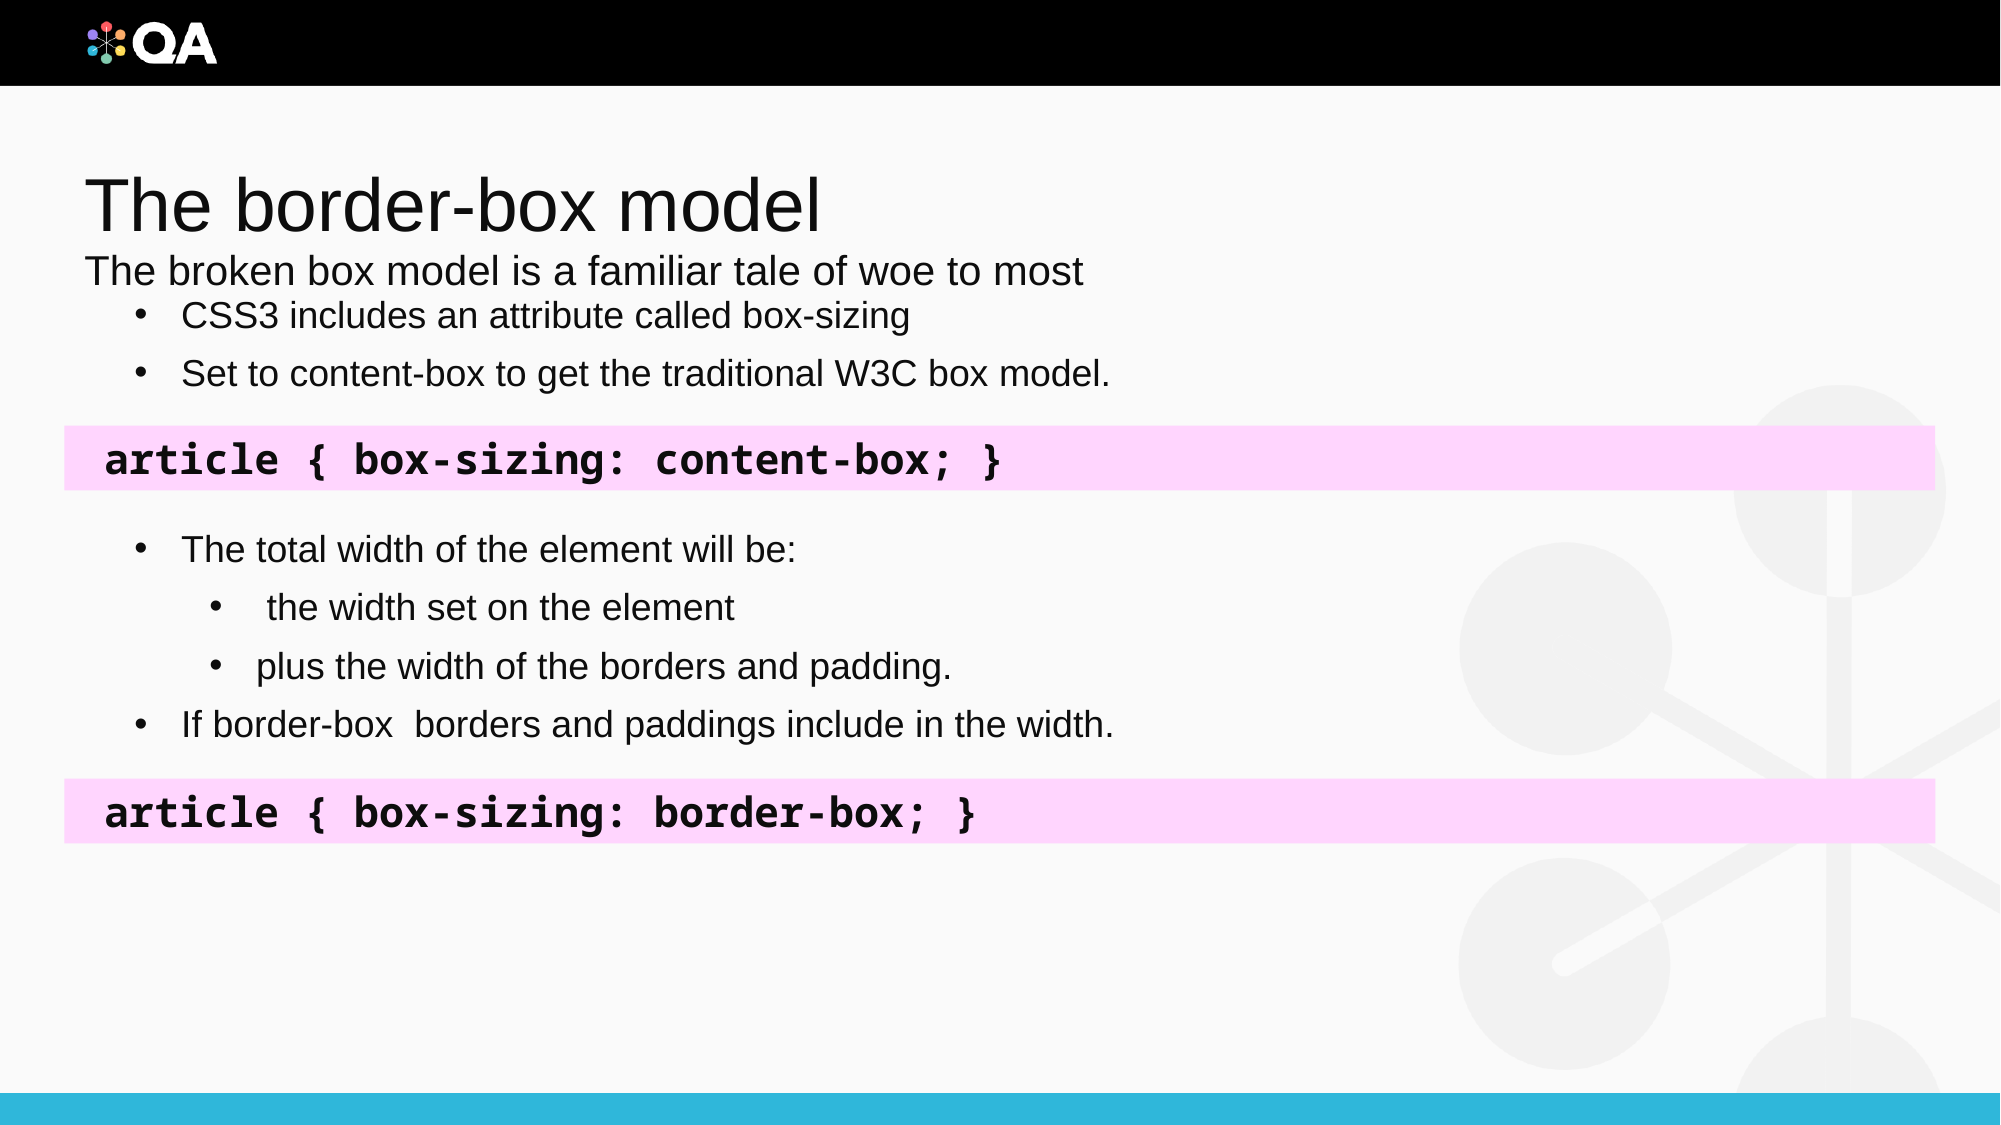

# The border-box model
The broken box model is a familiar tale of woe to most

CSS3 includes an attribute called box-sizing
Set to content-box to get the traditional W3C box model.

The total width of the element will be:
 the width set on the element
plus the width of the borders and padding.
If border-box  borders and paddings include in the width.
 article { box-sizing: content-box; }
 article { box-sizing: border-box; }